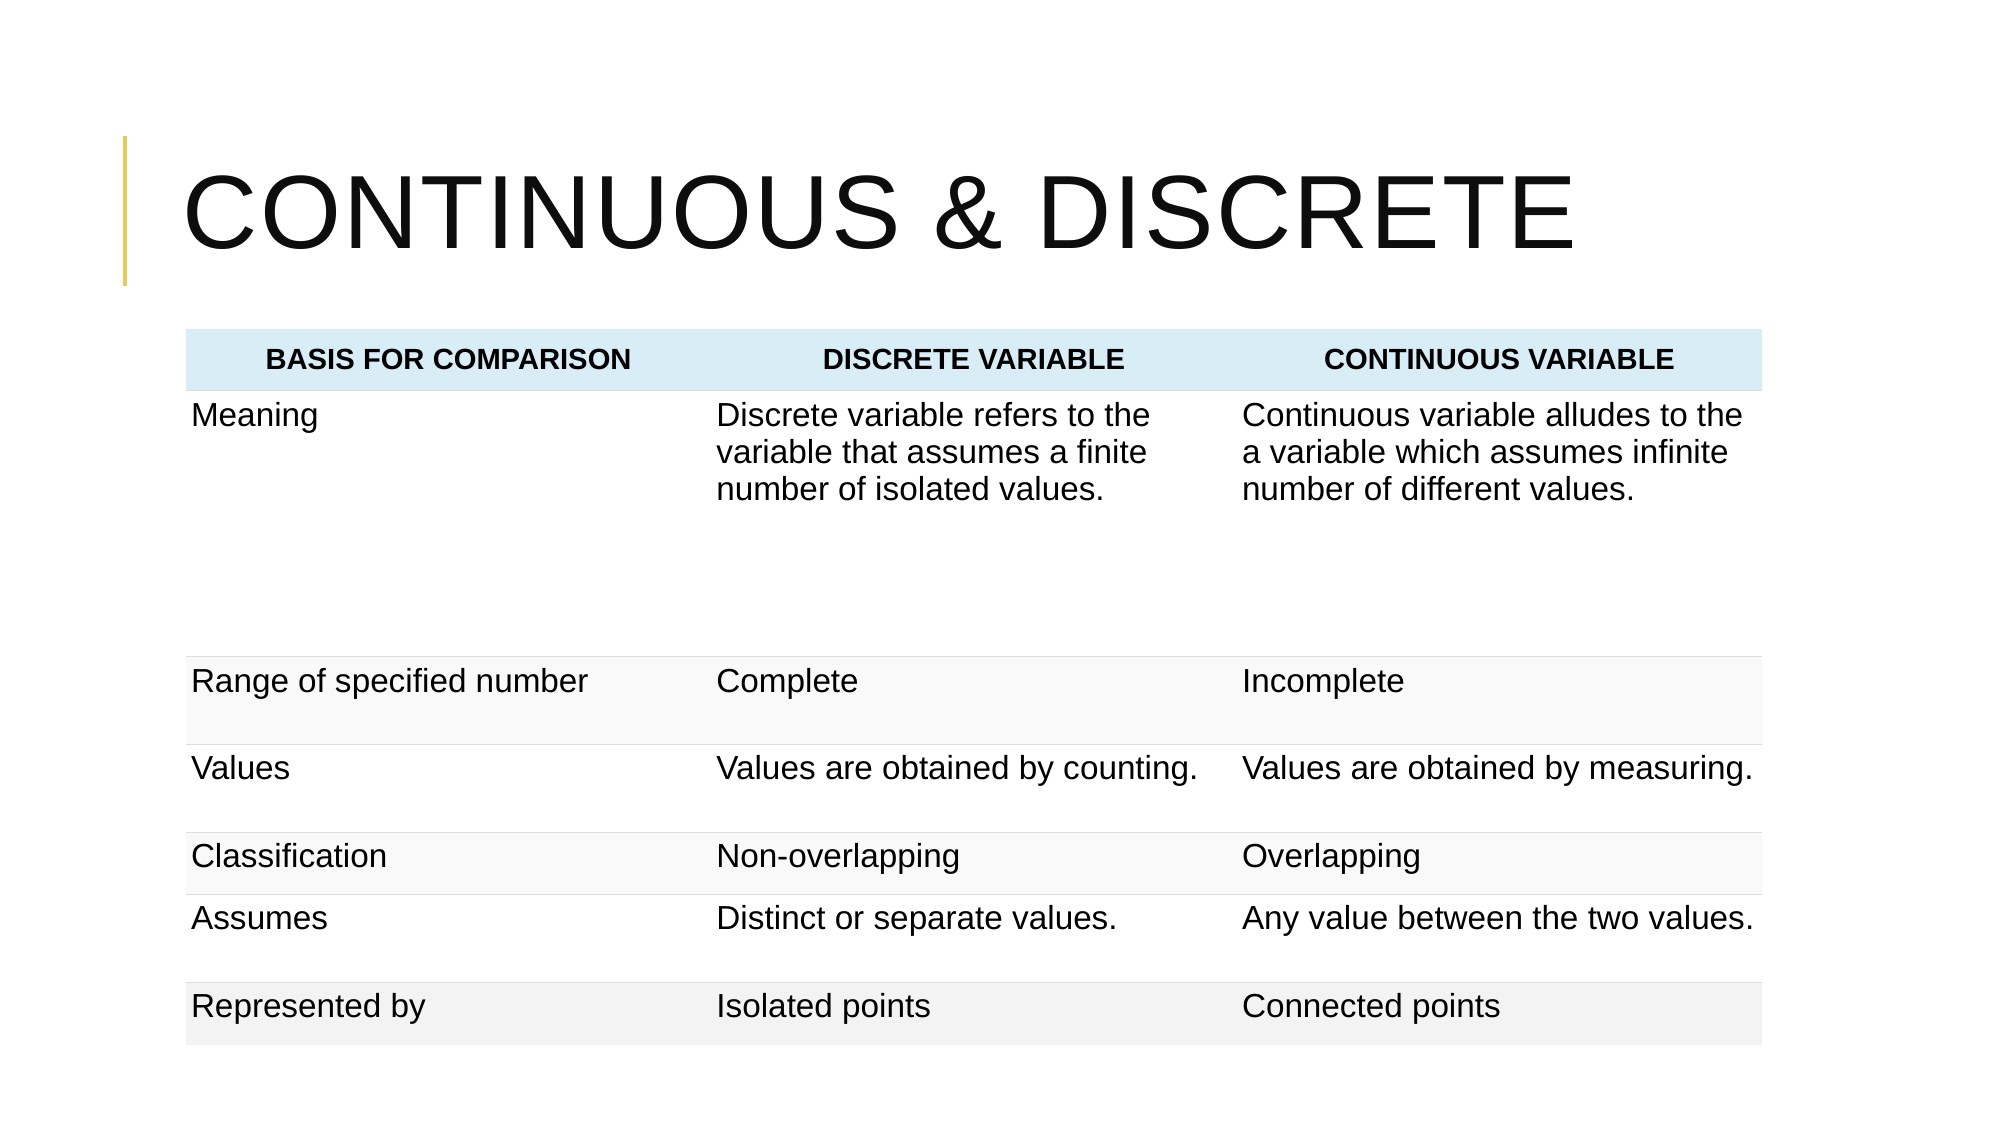

# Continuous & discrete
| BASIS FOR COMPARISON | DISCRETE VARIABLE | CONTINUOUS VARIABLE |
| --- | --- | --- |
| Meaning | Discrete variable refers to the variable that assumes a finite number of isolated values. | Continuous variable alludes to the a variable which assumes infinite number of different values. |
| Range of specified number | Complete | Incomplete |
| Values | Values are obtained by counting. | Values are obtained by measuring. |
| Classification | Non-overlapping | Overlapping |
| Assumes | Distinct or separate values. | Any value between the two values. |
| Represented by | Isolated points | Connected points |